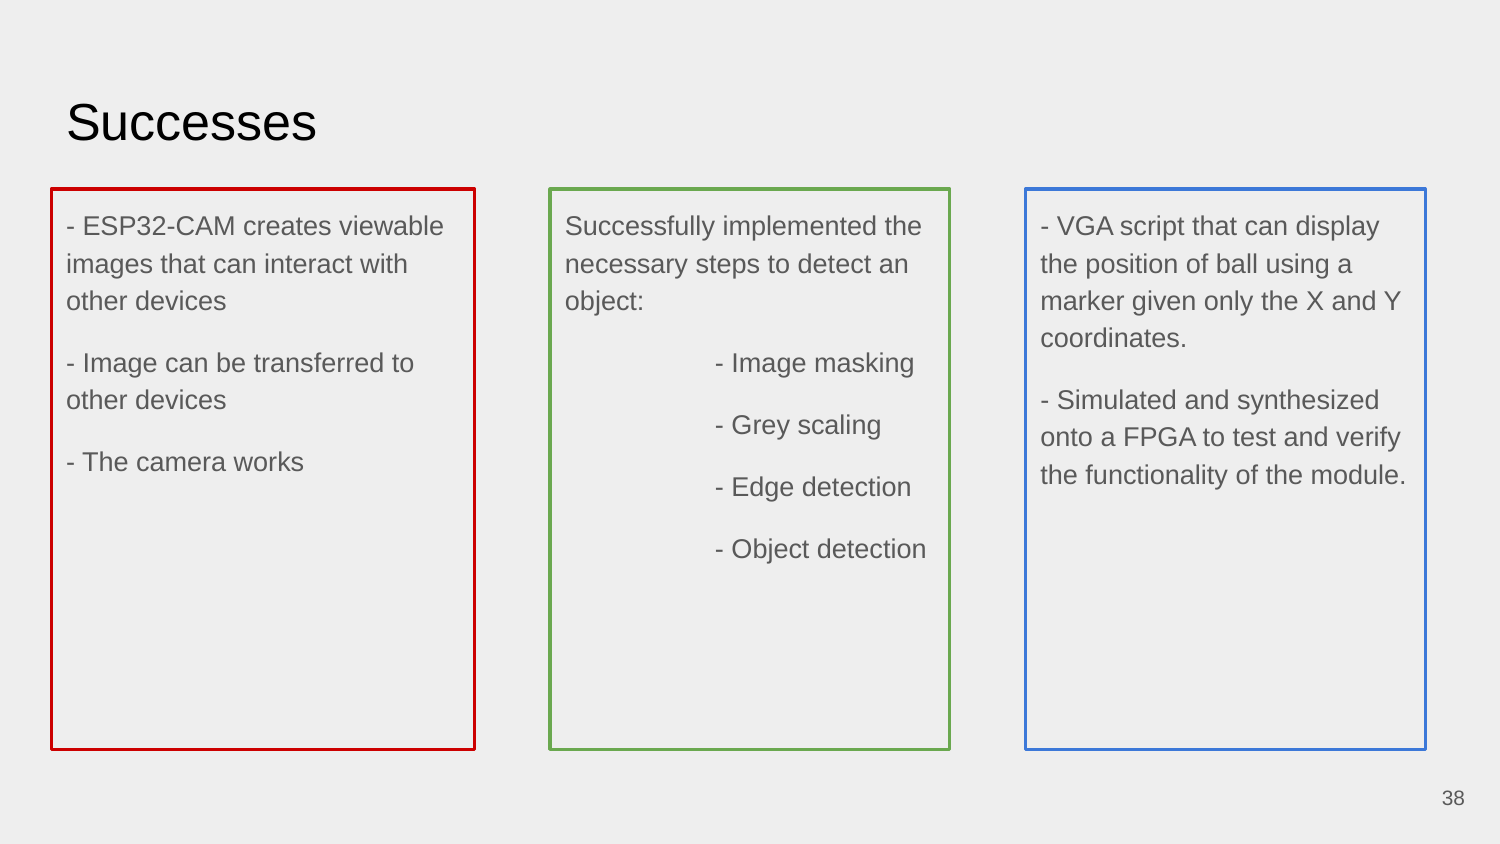

# Successes
- ESP32-CAM creates viewable images that can interact with other devices
- Image can be transferred to other devices
- The camera works

Successfully implemented the necessary steps to detect an object:
	- Image masking
	- Grey scaling
	- Edge detection
	- Object detection
- VGA script that can display the position of ball using a marker given only the X and Y coordinates.
- Simulated and synthesized onto a FPGA to test and verify the functionality of the module.

38